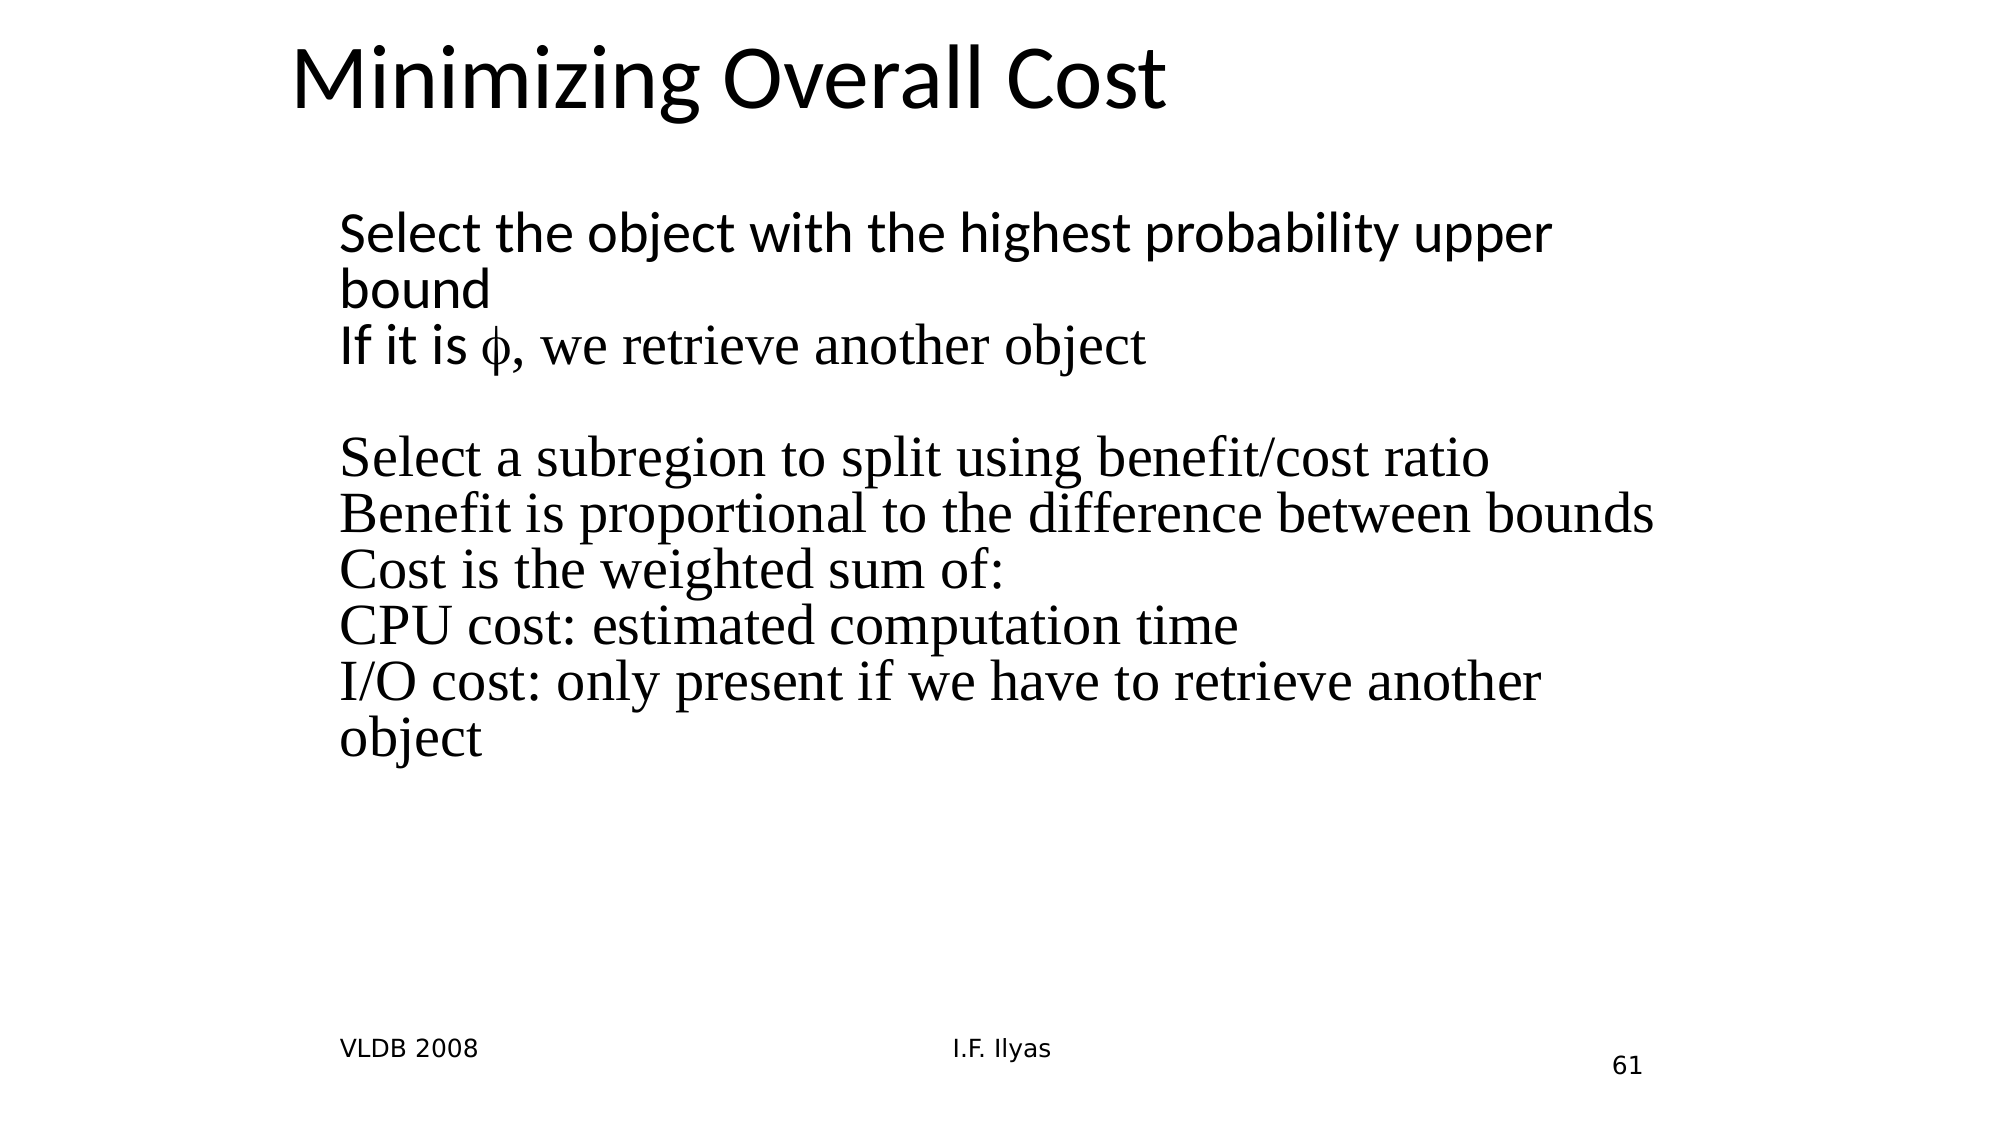

# Minimizing Overall Cost
Select the object with the highest probability upper bound
If it is φ, we retrieve another object

Select a subregion to split using benefit/cost ratio
Benefit is proportional to the difference between bounds
Cost is the weighted sum of:
CPU cost: estimated computation time
I/O cost: only present if we have to retrieve another object
VLDB 2008
I.F. Ilyas
61
61